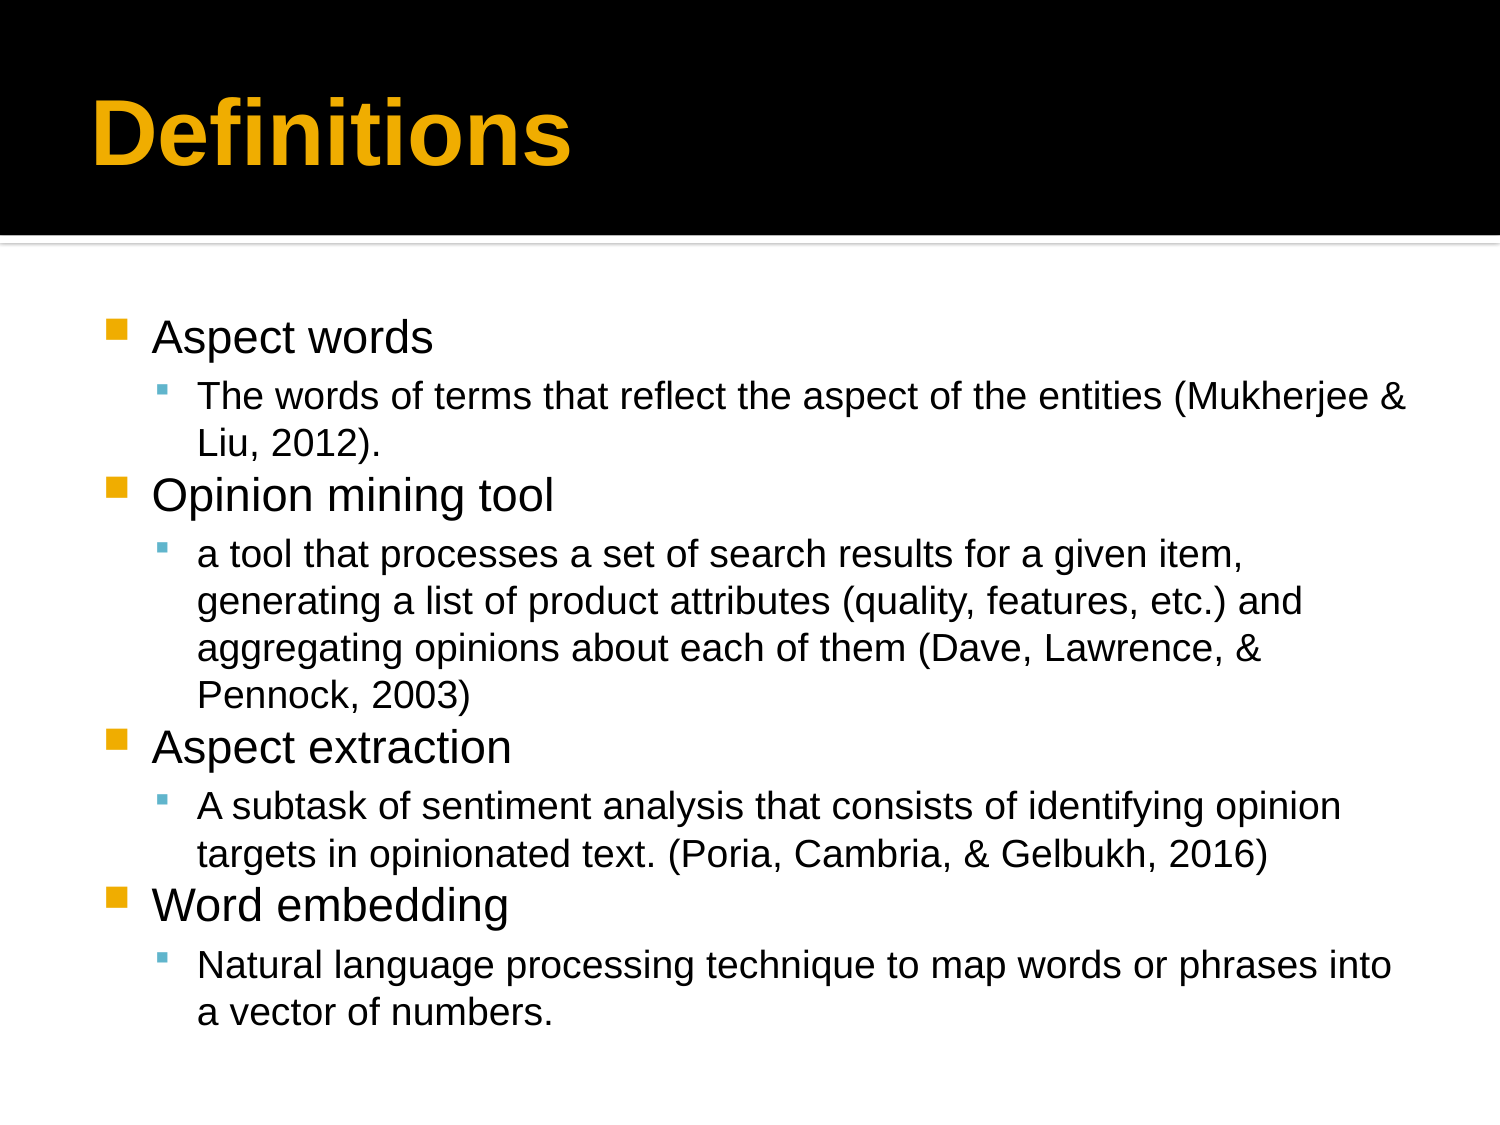

# Definitions
Aspect words
The words of terms that reflect the aspect of the entities (Mukherjee & Liu, 2012).
Opinion mining tool
a tool that processes a set of search results for a given item, generating a list of product attributes (quality, features, etc.) and aggregating opinions about each of them (Dave, Lawrence, & Pennock, 2003)
Aspect extraction
A subtask of sentiment analysis that consists of identifying opinion   targets in opinionated text. (Poria, Cambria, & Gelbukh, 2016)
Word embedding
Natural language processing technique to map words or phrases into a vector of numbers.